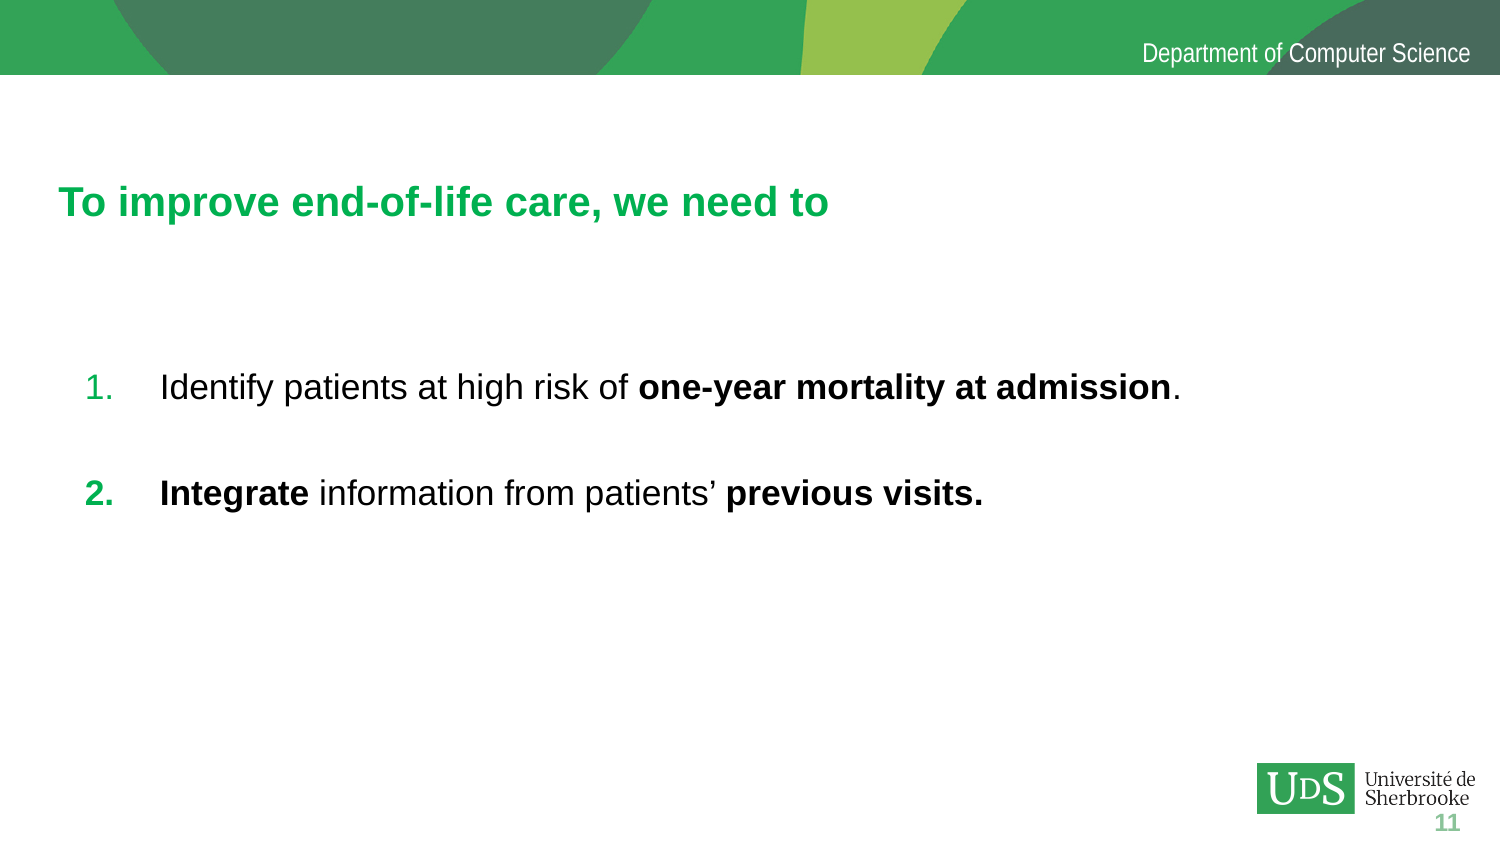

To improve end-of-life care, we need to
Identify patients at high risk of one-year mortality at admission.
Integrate information from patients’ previous visits.
11